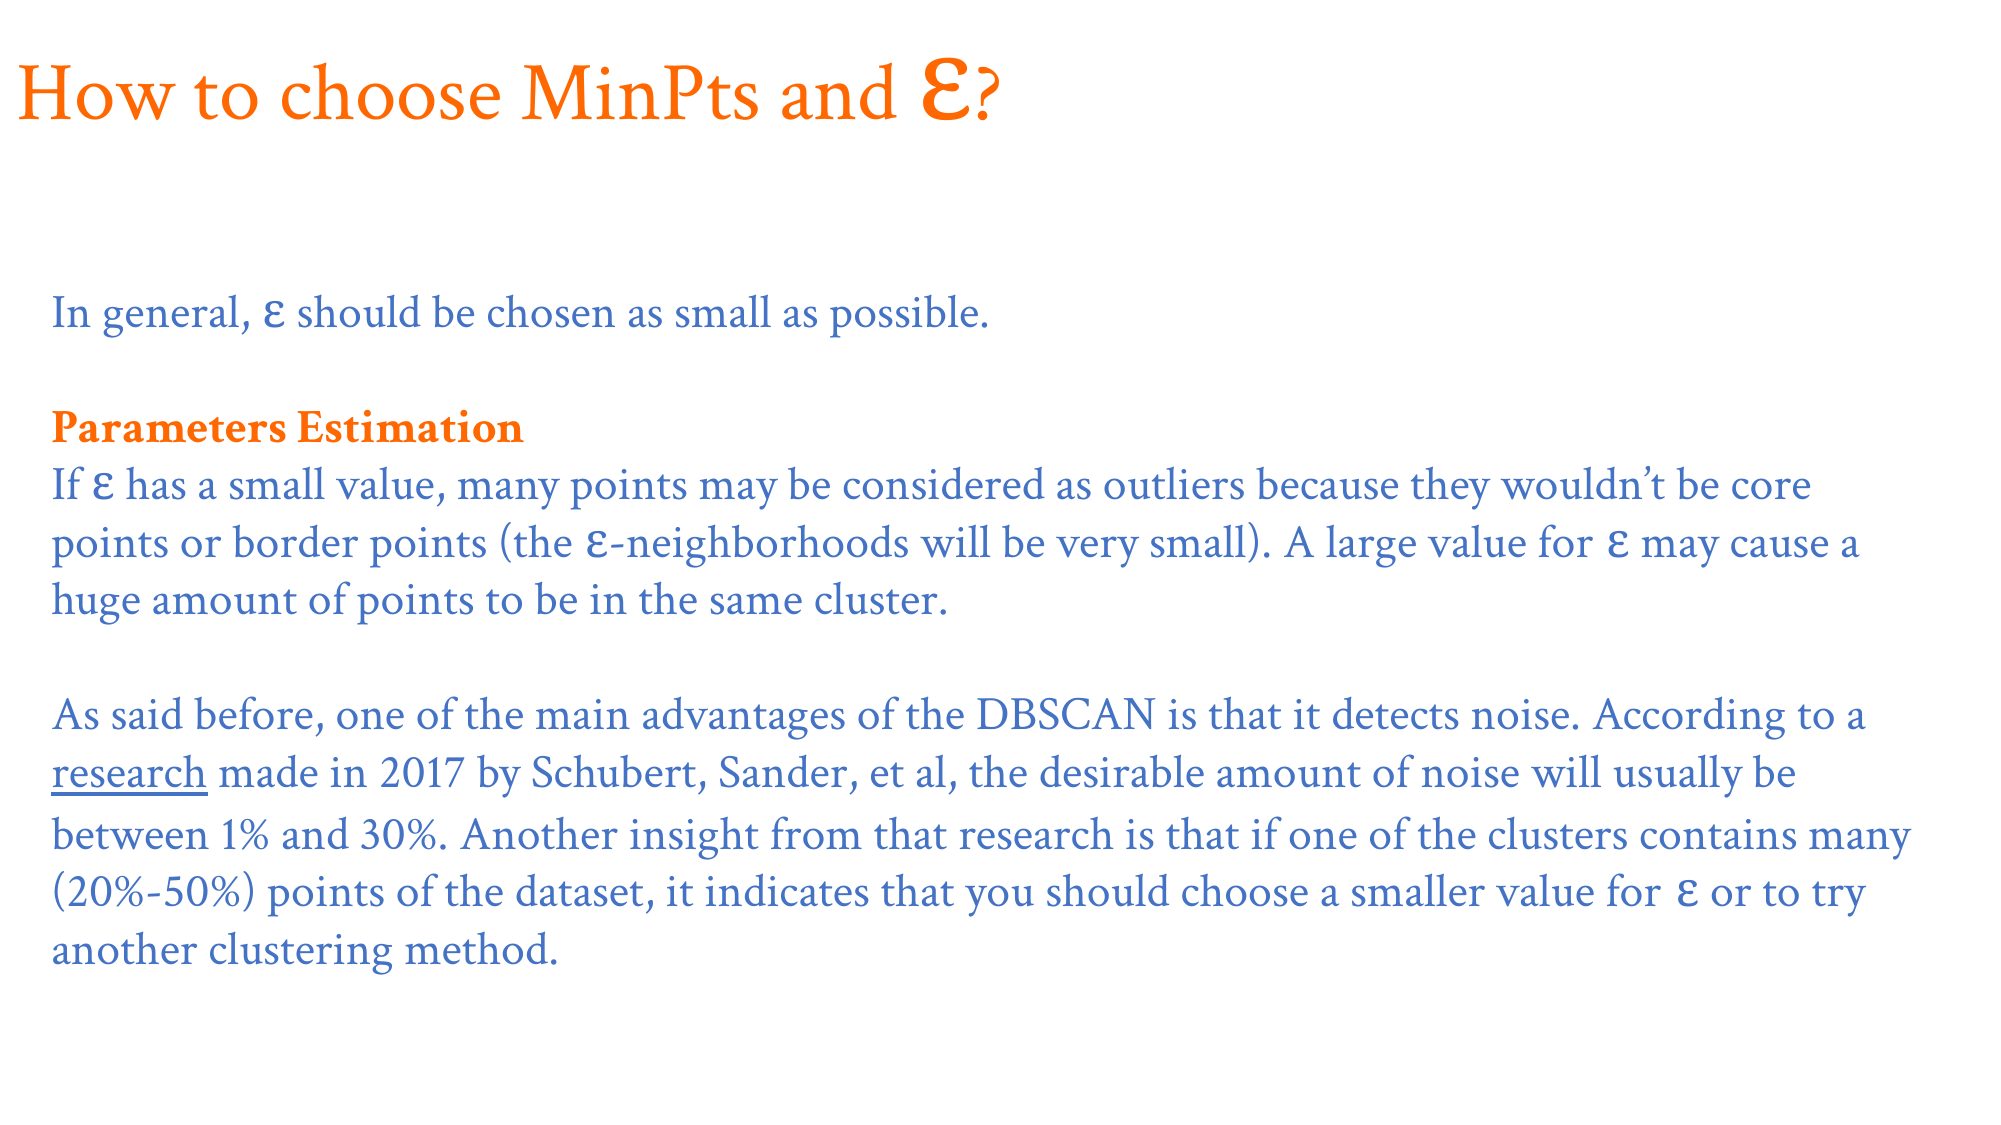

How to choose MinPts and ε?
In general, ε should be chosen as small as possible.

Parameters Estimation
If ε has a small value, many points may be considered as outliers because they wouldn’t be core points or border points (the ε-neighborhoods will be very small). A large value for ε may cause a huge amount of points to be in the same cluster.

As said before, one of the main advantages of the DBSCAN is that it detects noise. According to a research made in 2017 by Schubert, Sander, et al, the desirable amount of noise will usually be between 1% and 30%. Another insight from that research is that if one of the clusters contains many (20%-50%) points of the dataset, it indicates that you should choose a smaller value for ε or to try another clustering method.